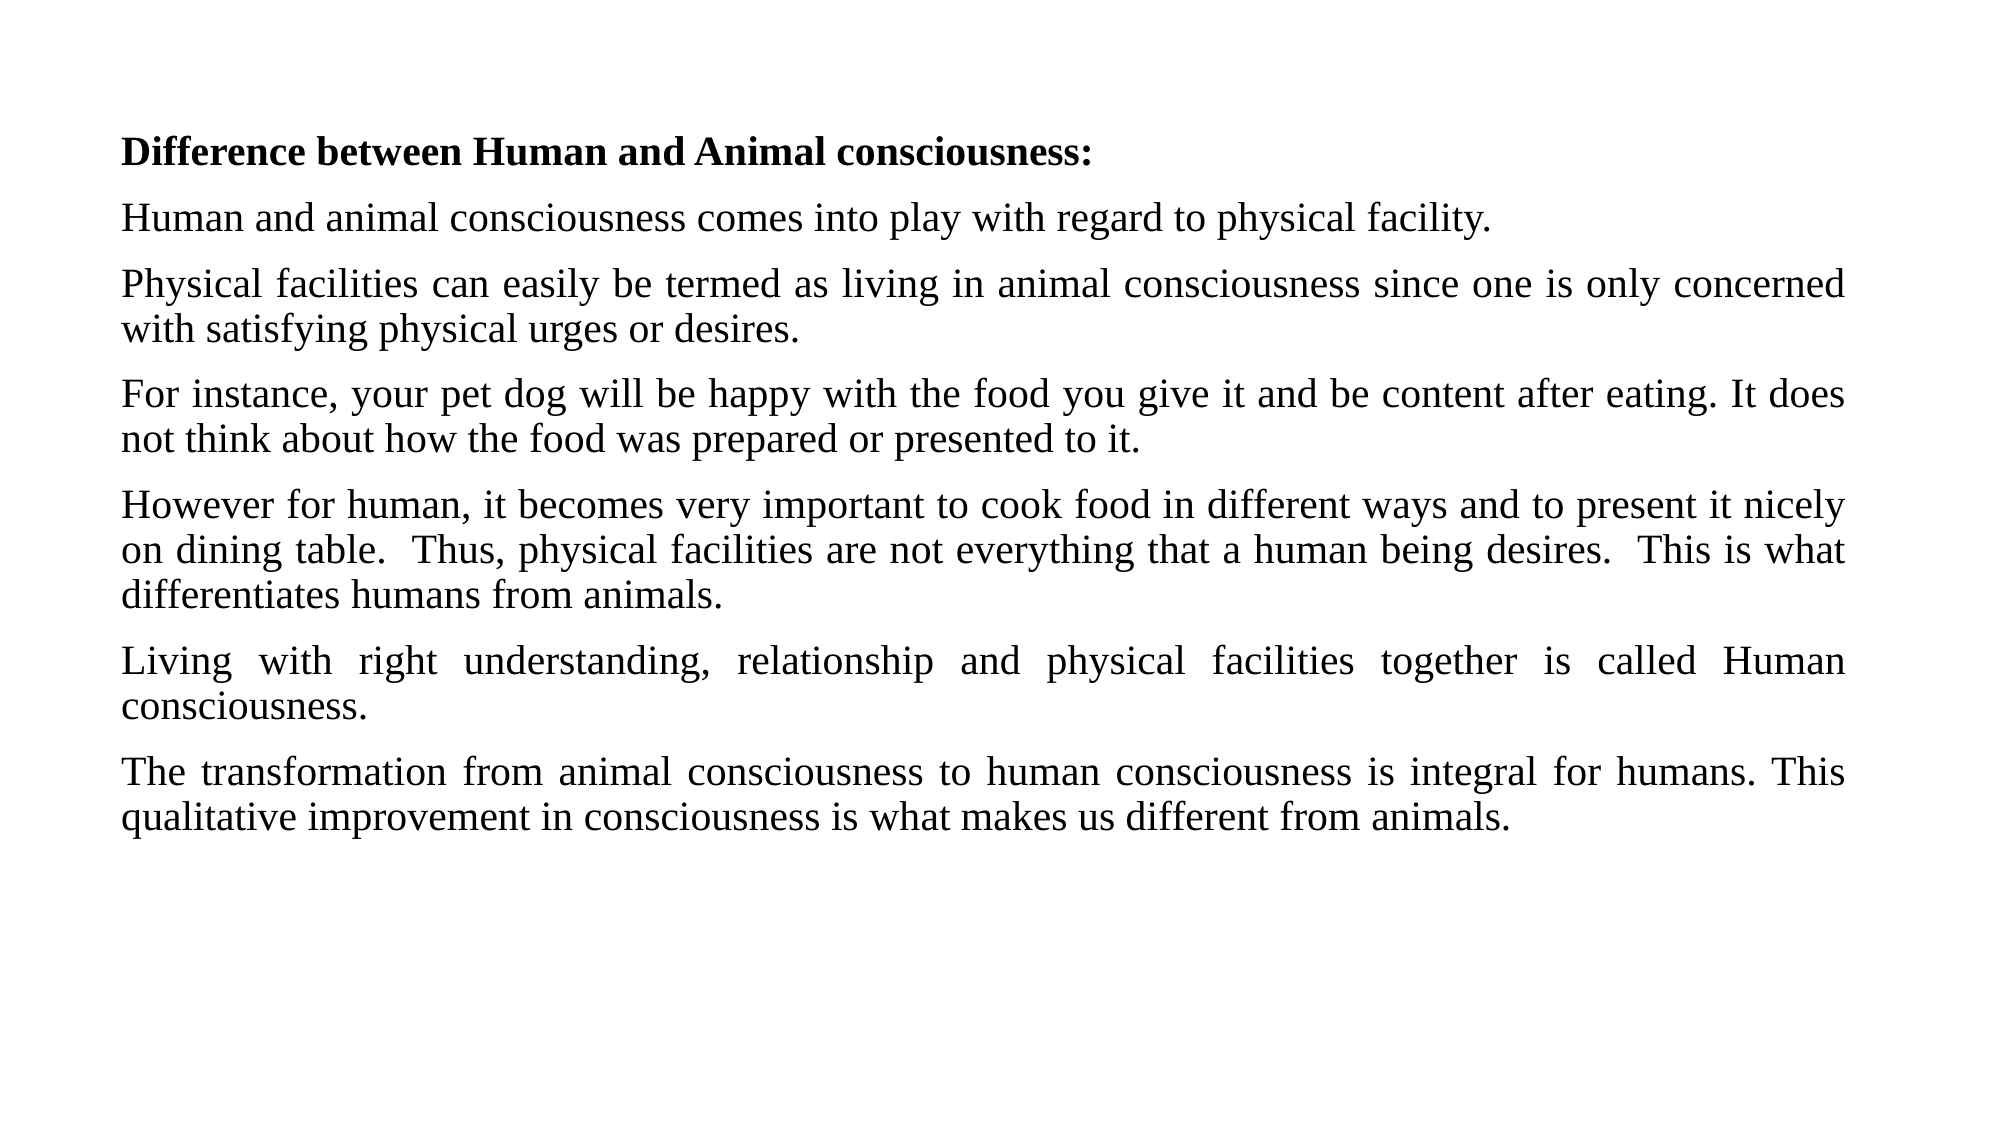

Difference between Human and Animal consciousness:
Human and animal consciousness comes into play with regard to physical facility.
Physical facilities can easily be termed as living in animal consciousness since one is only concerned with satisfying physical urges or desires.
For instance, your pet dog will be happy with the food you give it and be content after eating. It does not think about how the food was prepared or presented to it.
However for human, it becomes very important to cook food in different ways and to present it nicely on dining table.  Thus, physical facilities are not everything that a human being desires.  This is what differentiates humans from animals.
Living with right understanding, relationship and physical facilities together is called Human consciousness.
The transformation from animal consciousness to human consciousness is integral for humans. This qualitative improvement in consciousness is what makes us different from animals.